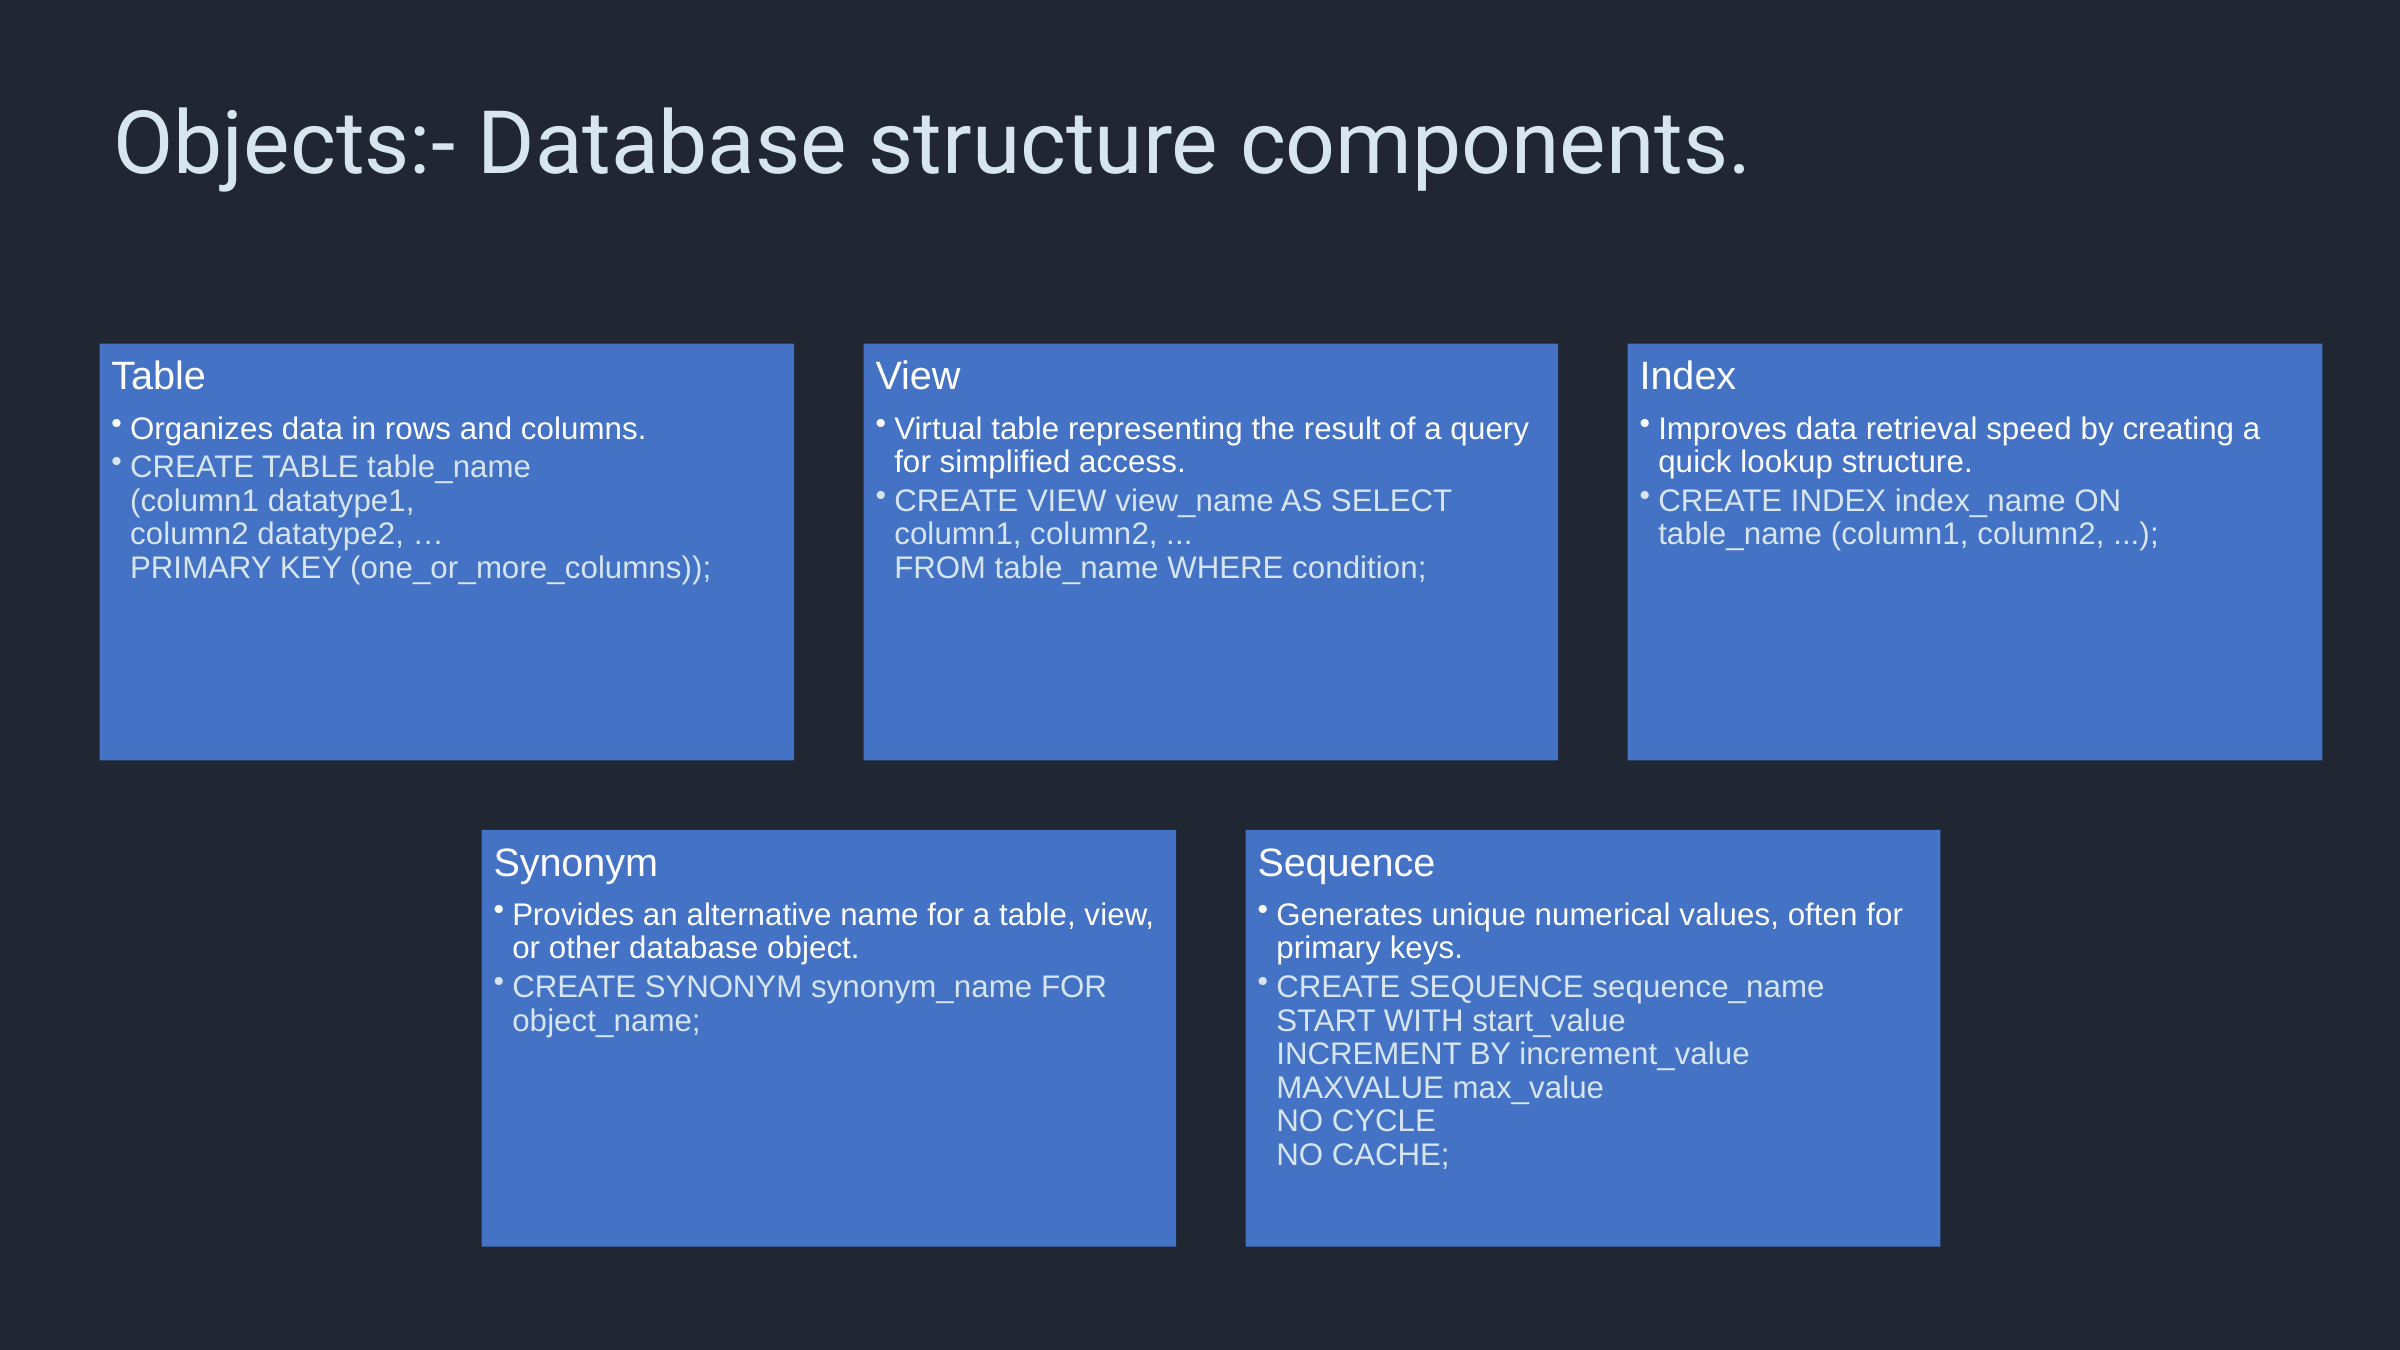

Objects:- Database structure components.
Table
Organizes data in rows and columns.
CREATE TABLE table_name
(column1 datatype1,
column2 datatype2, …
PRIMARY KEY (one_or_more_columns));
View
Virtual table representing the result of a query for simplified access.
CREATE VIEW view_name AS SELECT column1, column2, ...
FROM table_name WHERE condition;
Index
Improves data retrieval speed by creating a quick lookup structure.
CREATE INDEX index_name ON
table_name (column1, column2, ...);
Synonym
Provides an alternative name for a table, view, or other database object.
CREATE SYNONYM synonym_name FOR object_name;
Sequence
Generates unique numerical values, often for primary keys.
CREATE SEQUENCE sequence_name START WITH start_value
INCREMENT BY increment_value
MAXVALUE max_value
NO CYCLE
NO CACHE;